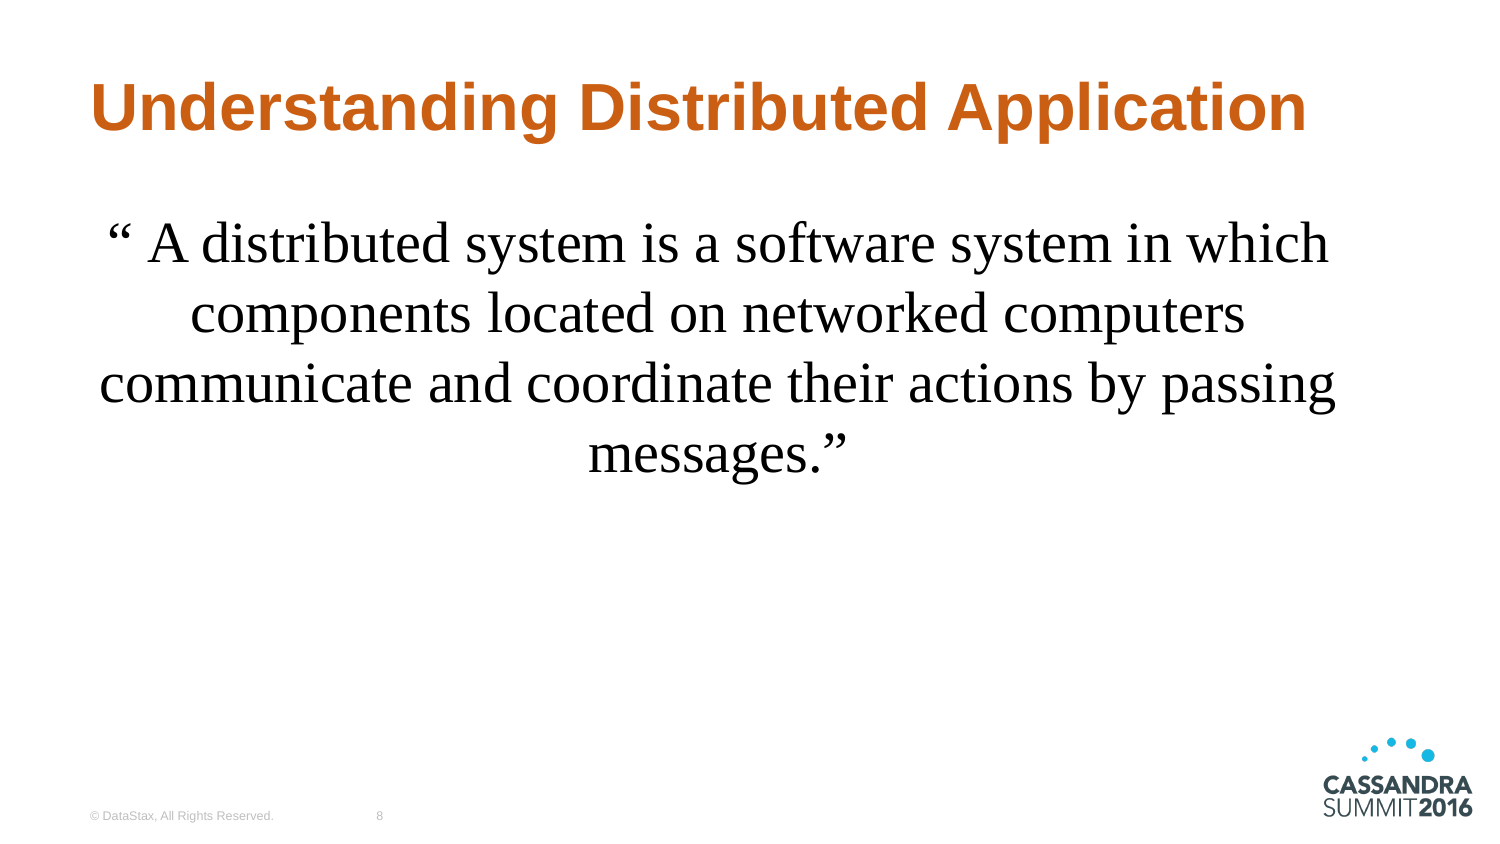

# Understanding Distributed Application
“ A distributed system is a software system in which components located on networked computers communicate and coordinate their actions by passing messages.”
© DataStax, All Rights Reserved.
8